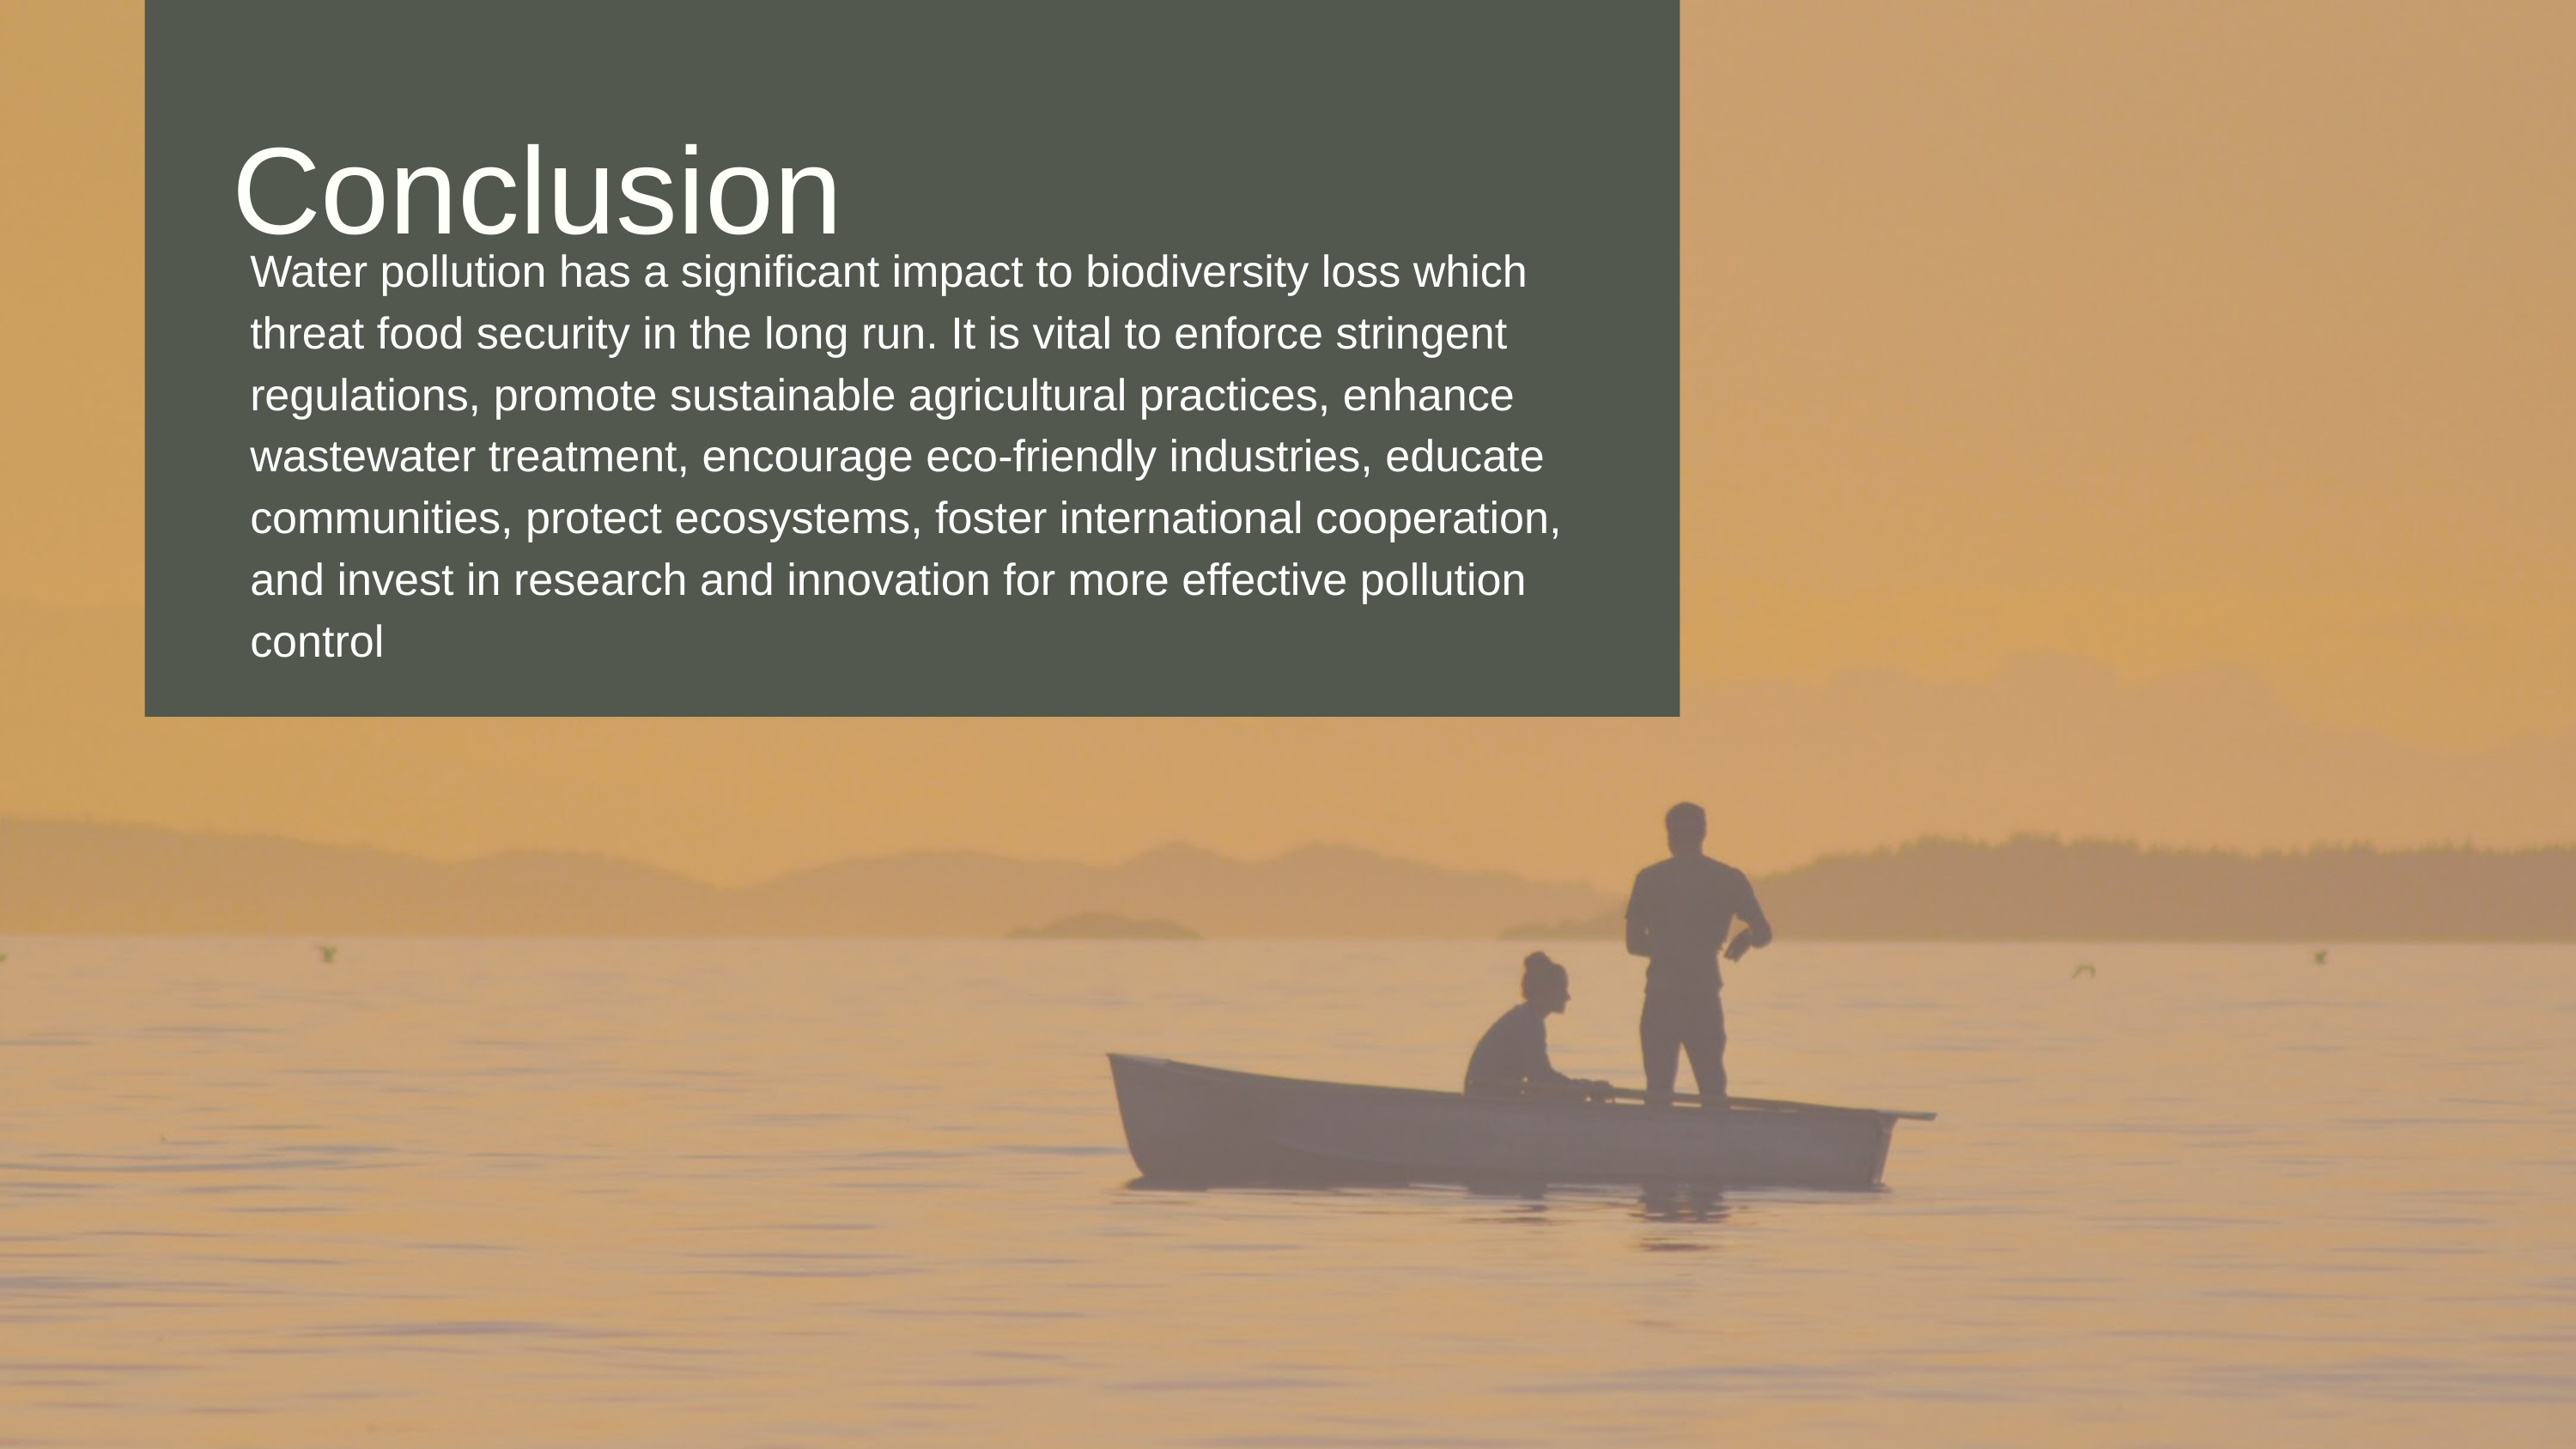

Conclusion
Water pollution has a significant impact to biodiversity loss which threat food security in the long run. It is vital to enforce stringent regulations, promote sustainable agricultural practices, enhance wastewater treatment, encourage eco-friendly industries, educate communities, protect ecosystems, foster international cooperation, and invest in research and innovation for more effective pollution control